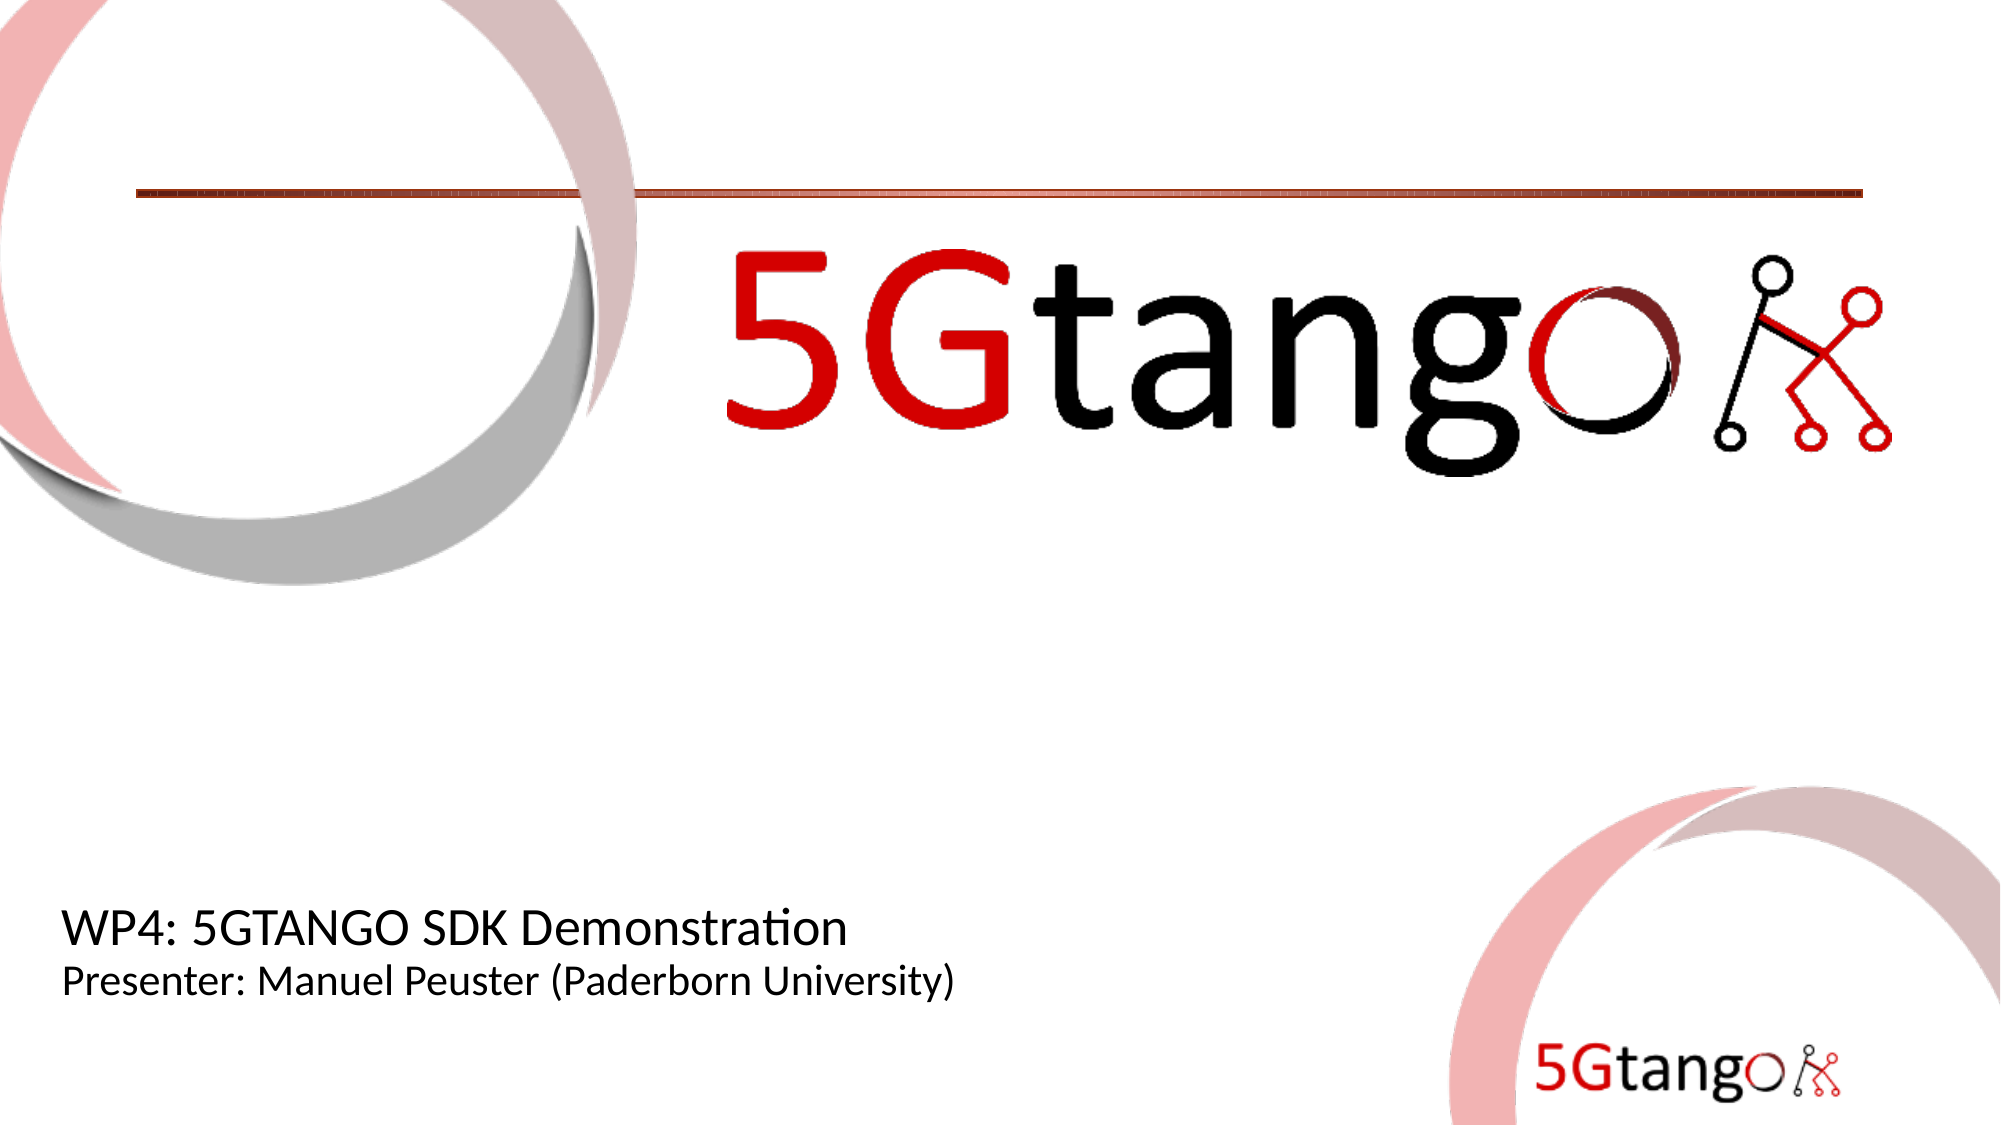

# WP4: 5GTANGO SDK Demonstration Presenter: Manuel Peuster (Paderborn University)